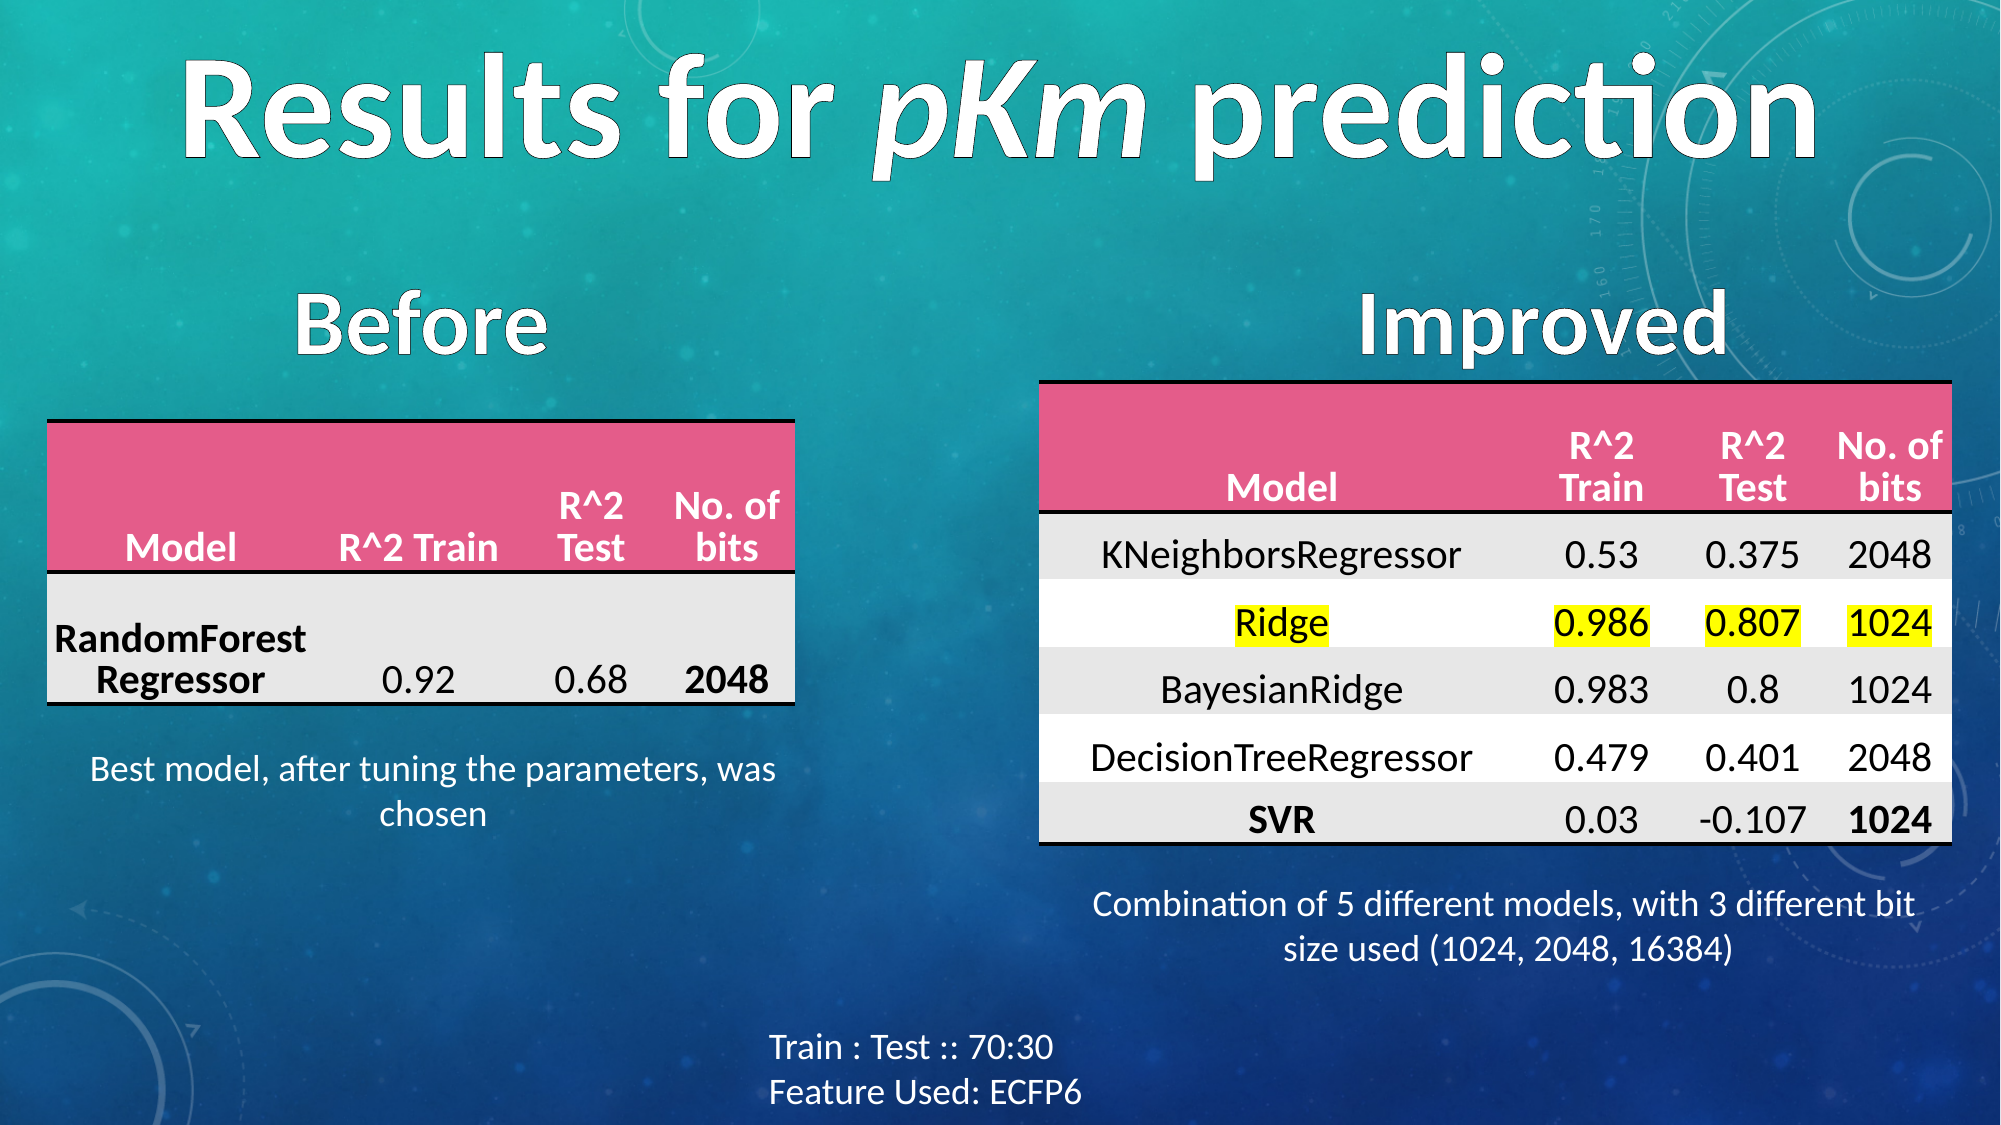

Results for pKm prediction
Before
Improved
| Model | R^2 Train | R^2 Test | No. of bits |
| --- | --- | --- | --- |
| KNeighborsRegressor | 0.53 | 0.375 | 2048 |
| Ridge | 0.986 | 0.807 | 1024 |
| BayesianRidge | 0.983 | 0.8 | 1024 |
| DecisionTreeRegressor | 0.479 | 0.401 | 2048 |
| SVR | 0.03 | -0.107 | 1024 |
| Model | R^2 Train | R^2 Test | No. of bits |
| --- | --- | --- | --- |
| RandomForestRegressor | 0.92 | 0.68 | 2048 |
Best model, after tuning the parameters, was
chosen
Combination of 5 different models, with 3 different bit
size used (1024, 2048, 16384)
Train : Test :: 70:30
Feature Used: ECFP6